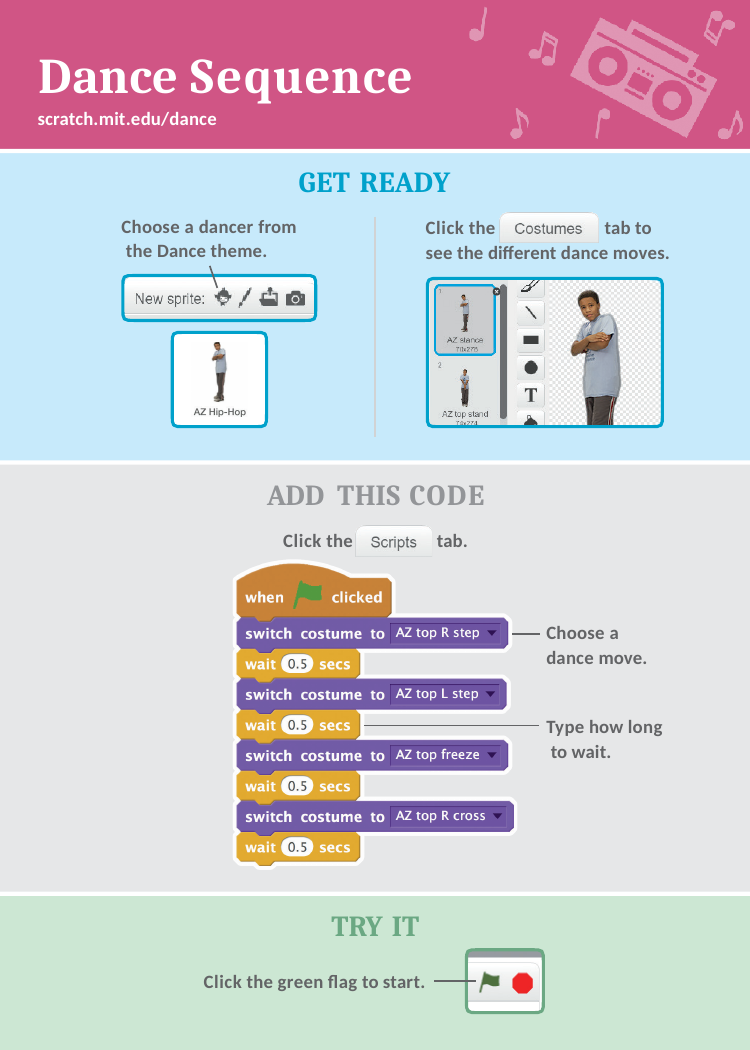

# Dance Sequence
scratch.mit.edu/dance

GET READY
Choose a dancer from  the Dance theme.

Click the	tab to  see the different dance moves.

ADD  THIS CODE
Click the	tab.

Choose a  dance move.

Type how long  to wait.

TRY IT

Click the green flag to start.